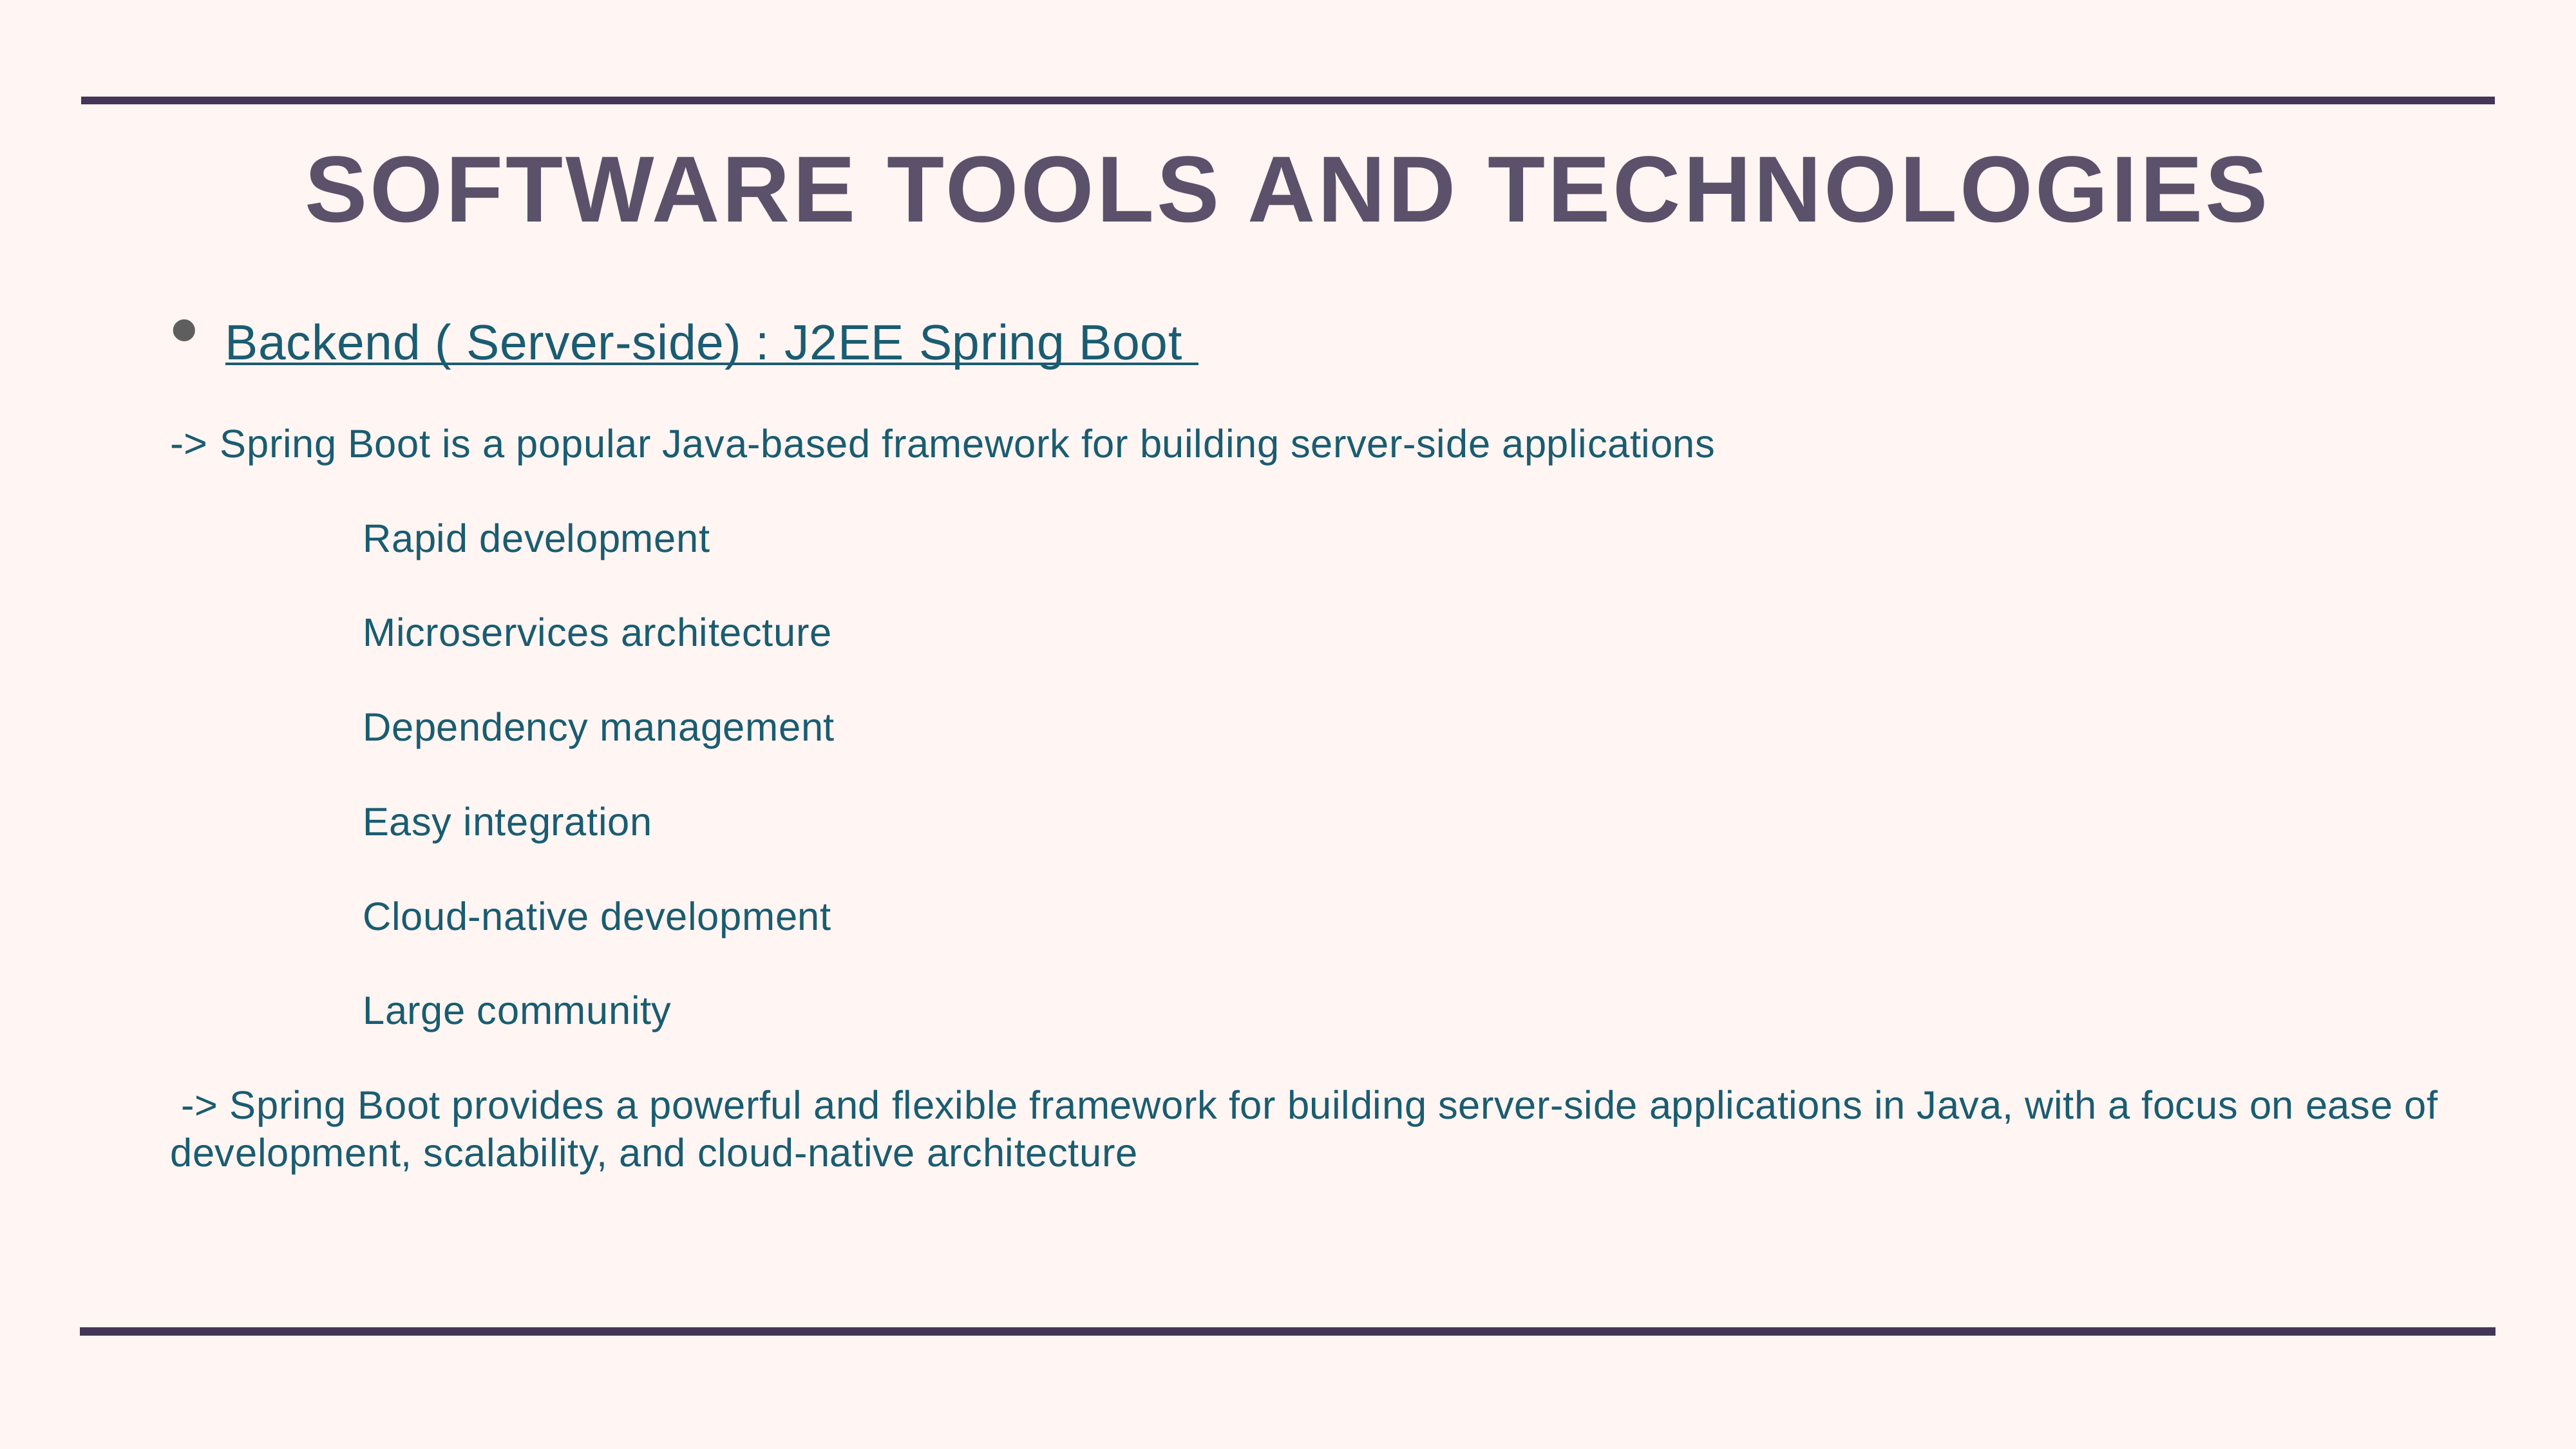

# Software Tools and Technologies
Backend ( Server-side) : J2EE Spring Boot
-> Spring Boot is a popular Java-based framework for building server-side applications
                 Rapid development
                 Microservices architecture
                 Dependency management
                 Easy integration
                 Cloud-native development
                 Large community
 -> Spring Boot provides a powerful and flexible framework for building server-side applications in Java, with a focus on ease of development, scalability, and cloud-native architecture